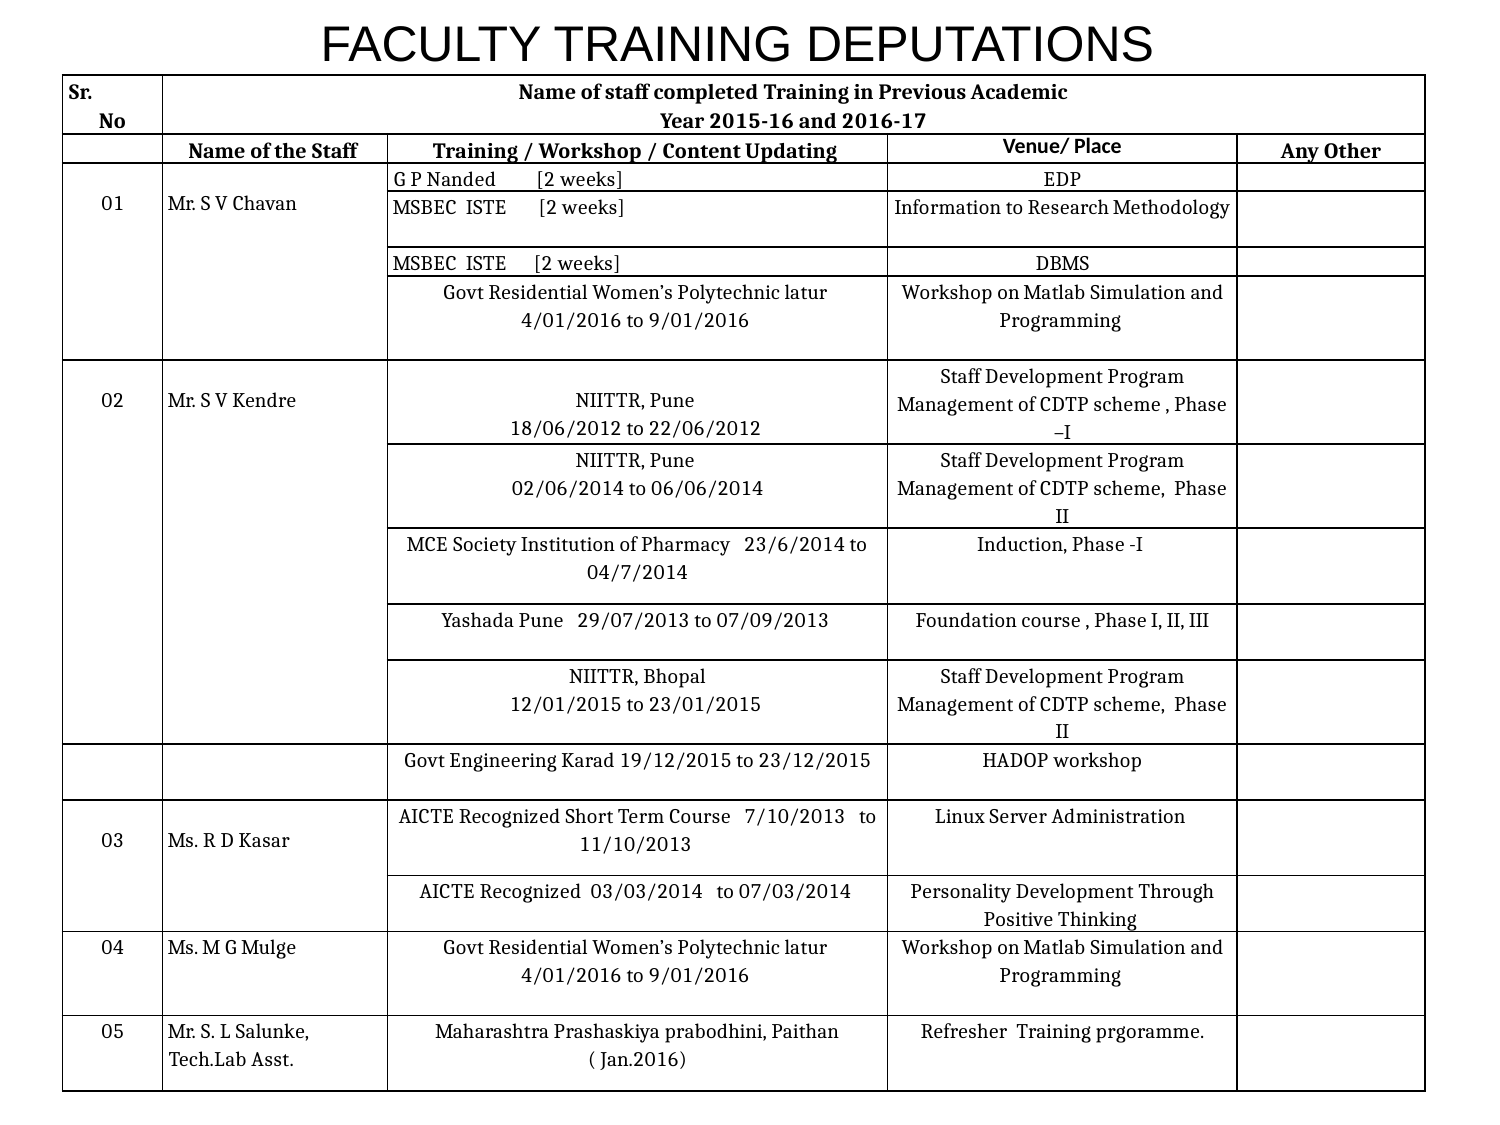

# FACULTY TRAINING DEPUTATIONS
| Sr. No | Name of staff completed Training in Previous Academic Year 2015-16 and 2016-17 |  |  |  |
| --- | --- | --- | --- | --- |
|  | Name of the Staff | Training / Workshop / Content Updating | Venue/ Place | Any Other |
| 01 | Mr. S V Chavan | G P Nanded [2 weeks] | EDP |  |
|  |  | MSBEC ISTE [2 weeks] | Information to Research Methodology |  |
|  |  | MSBEC ISTE [2 weeks] | DBMS |  |
|  |  | Govt Residential Women’s Polytechnic latur 4/01/2016 to 9/01/2016 | Workshop on Matlab Simulation and Programming |  |
| 02 | Mr. S V Kendre | NIITTR, Pune 18/06/2012 to 22/06/2012 | Staff Development Program Management of CDTP scheme , Phase –I |  |
|  |  | NIITTR, Pune 02/06/2014 to 06/06/2014 | Staff Development Program Management of CDTP scheme, Phase II |  |
|  |  | MCE Society Institution of Pharmacy 23/6/2014 to 04/7/2014 | Induction, Phase -I |  |
|  |  | Yashada Pune 29/07/2013 to 07/09/2013 | Foundation course , Phase I, II, III |  |
|  |  | NIITTR, Bhopal 12/01/2015 to 23/01/2015 | Staff Development Program Management of CDTP scheme, Phase II |  |
|  |  | Govt Engineering Karad 19/12/2015 to 23/12/2015 | HADOP workshop |  |
| 03 | Ms. R D Kasar | AICTE Recognized Short Term Course 7/10/2013 to 11/10/2013 | Linux Server Administration |  |
|  |  | AICTE Recognized 03/03/2014 to 07/03/2014 | Personality Development Through Positive Thinking |  |
| 04 | Ms. M G Mulge | Govt Residential Women’s Polytechnic latur 4/01/2016 to 9/01/2016 | Workshop on Matlab Simulation and Programming |  |
| 05 | Mr. S. L Salunke, Tech.Lab Asst. | Maharashtra Prashaskiya prabodhini, Paithan ( Jan.2016) | Refresher Training prgoramme. |  |